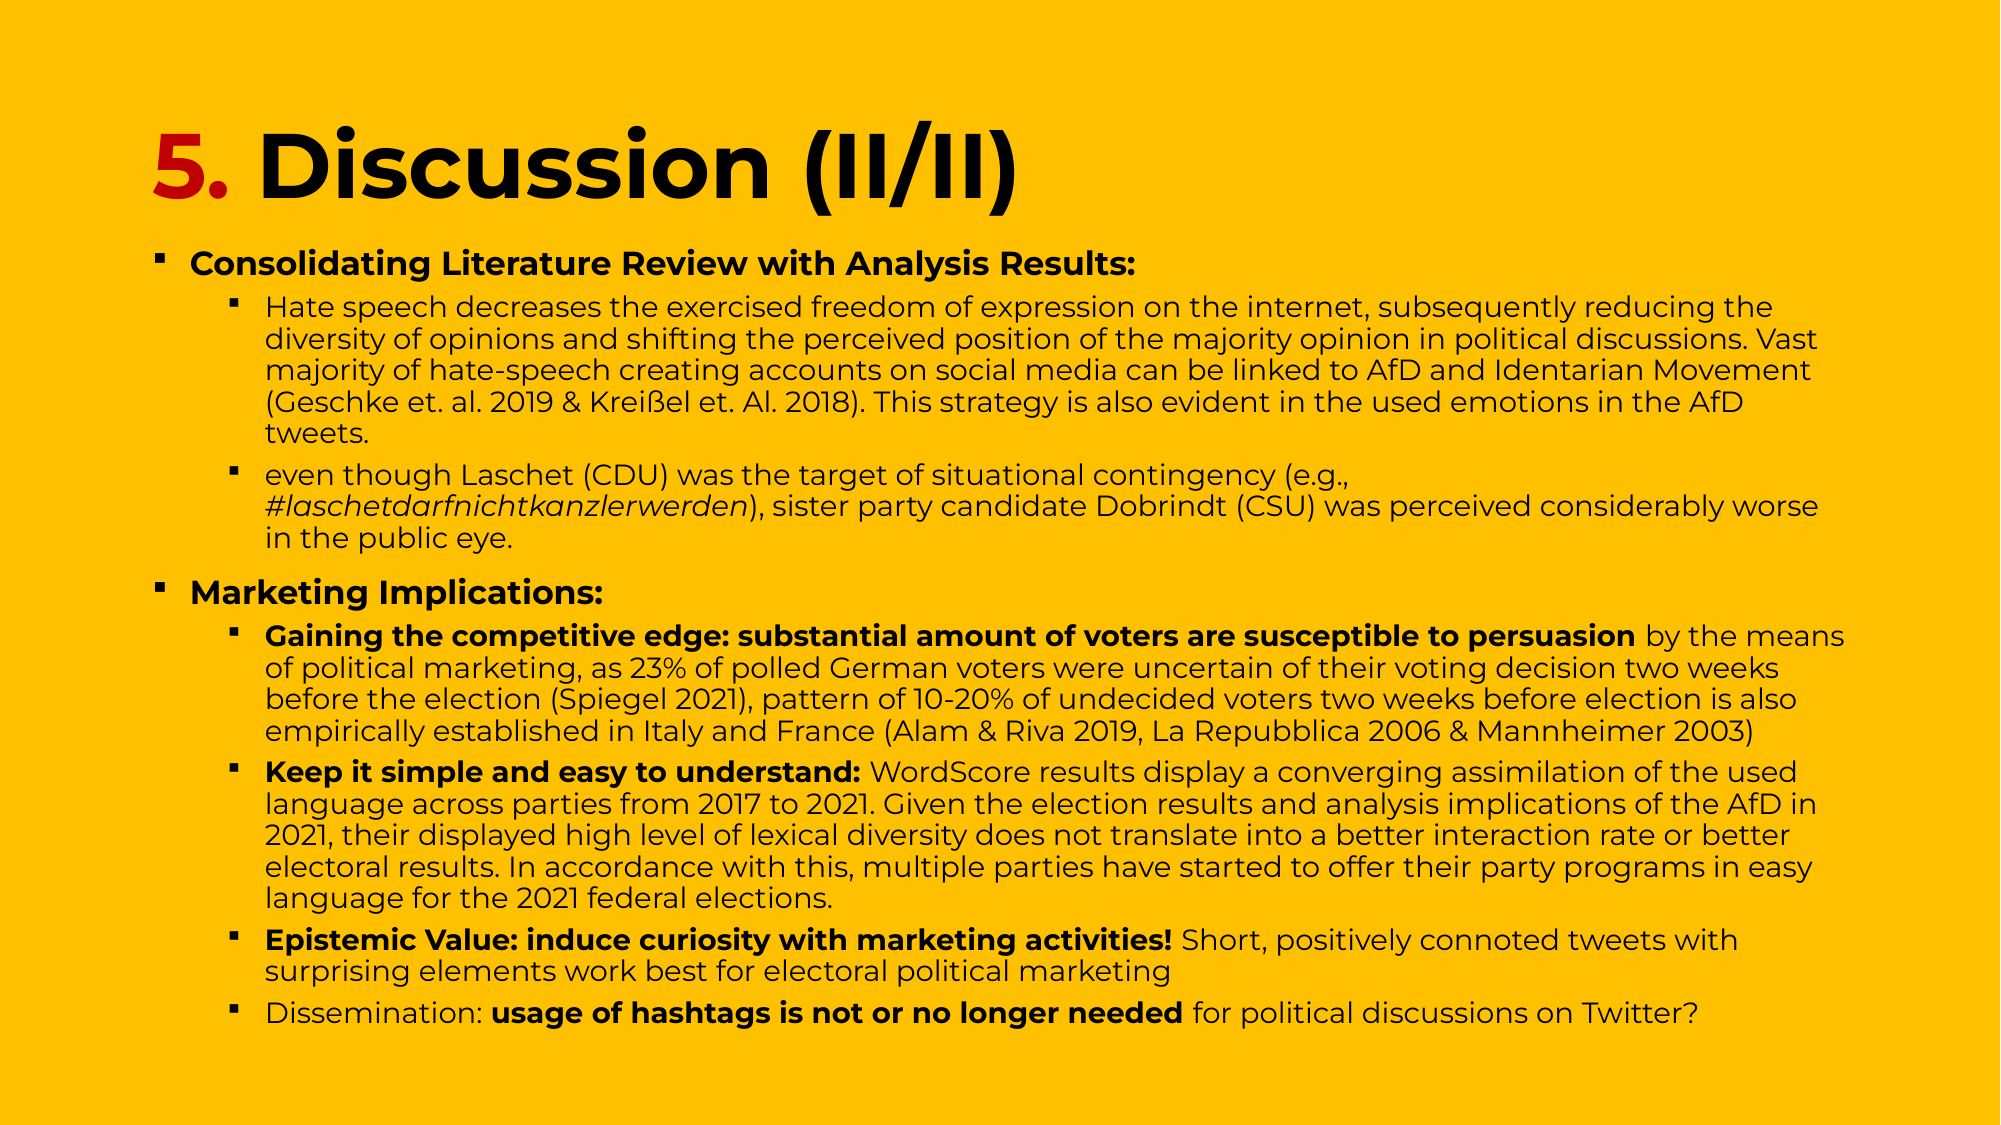

# 5. Discussion (II/II)
Consolidating Literature Review with Analysis Results:
Hate speech decreases the exercised freedom of expression on the internet, subsequently reducing the diversity of opinions and shifting the perceived position of the majority opinion in political discussions. Vast majority of hate-speech creating accounts on social media can be linked to AfD and Identarian Movement (Geschke et. al. 2019 & Kreißel et. Al. 2018). This strategy is also evident in the used emotions in the AfD tweets.
even though Laschet (CDU) was the target of situational contingency (e.g., #laschetdarfnichtkanzlerwerden), sister party candidate Dobrindt (CSU) was perceived considerably worse in the public eye.
Marketing Implications:
Gaining the competitive edge: substantial amount of voters are susceptible to persuasion by the means of political marketing, as 23% of polled German voters were uncertain of their voting decision two weeks before the election (Spiegel 2021), pattern of 10-20% of undecided voters two weeks before election is also empirically established in Italy and France (Alam & Riva 2019, La Repubblica 2006 & Mannheimer 2003)
Keep it simple and easy to understand: WordScore results display a converging assimilation of the used language across parties from 2017 to 2021. Given the election results and analysis implications of the AfD in 2021, their displayed high level of lexical diversity does not translate into a better interaction rate or better electoral results. In accordance with this, multiple parties have started to offer their party programs in easy language for the 2021 federal elections.
Epistemic Value: induce curiosity with marketing activities! Short, positively connoted tweets with surprising elements work best for electoral political marketing
Dissemination: usage of hashtags is not or no longer needed for political discussions on Twitter?
18